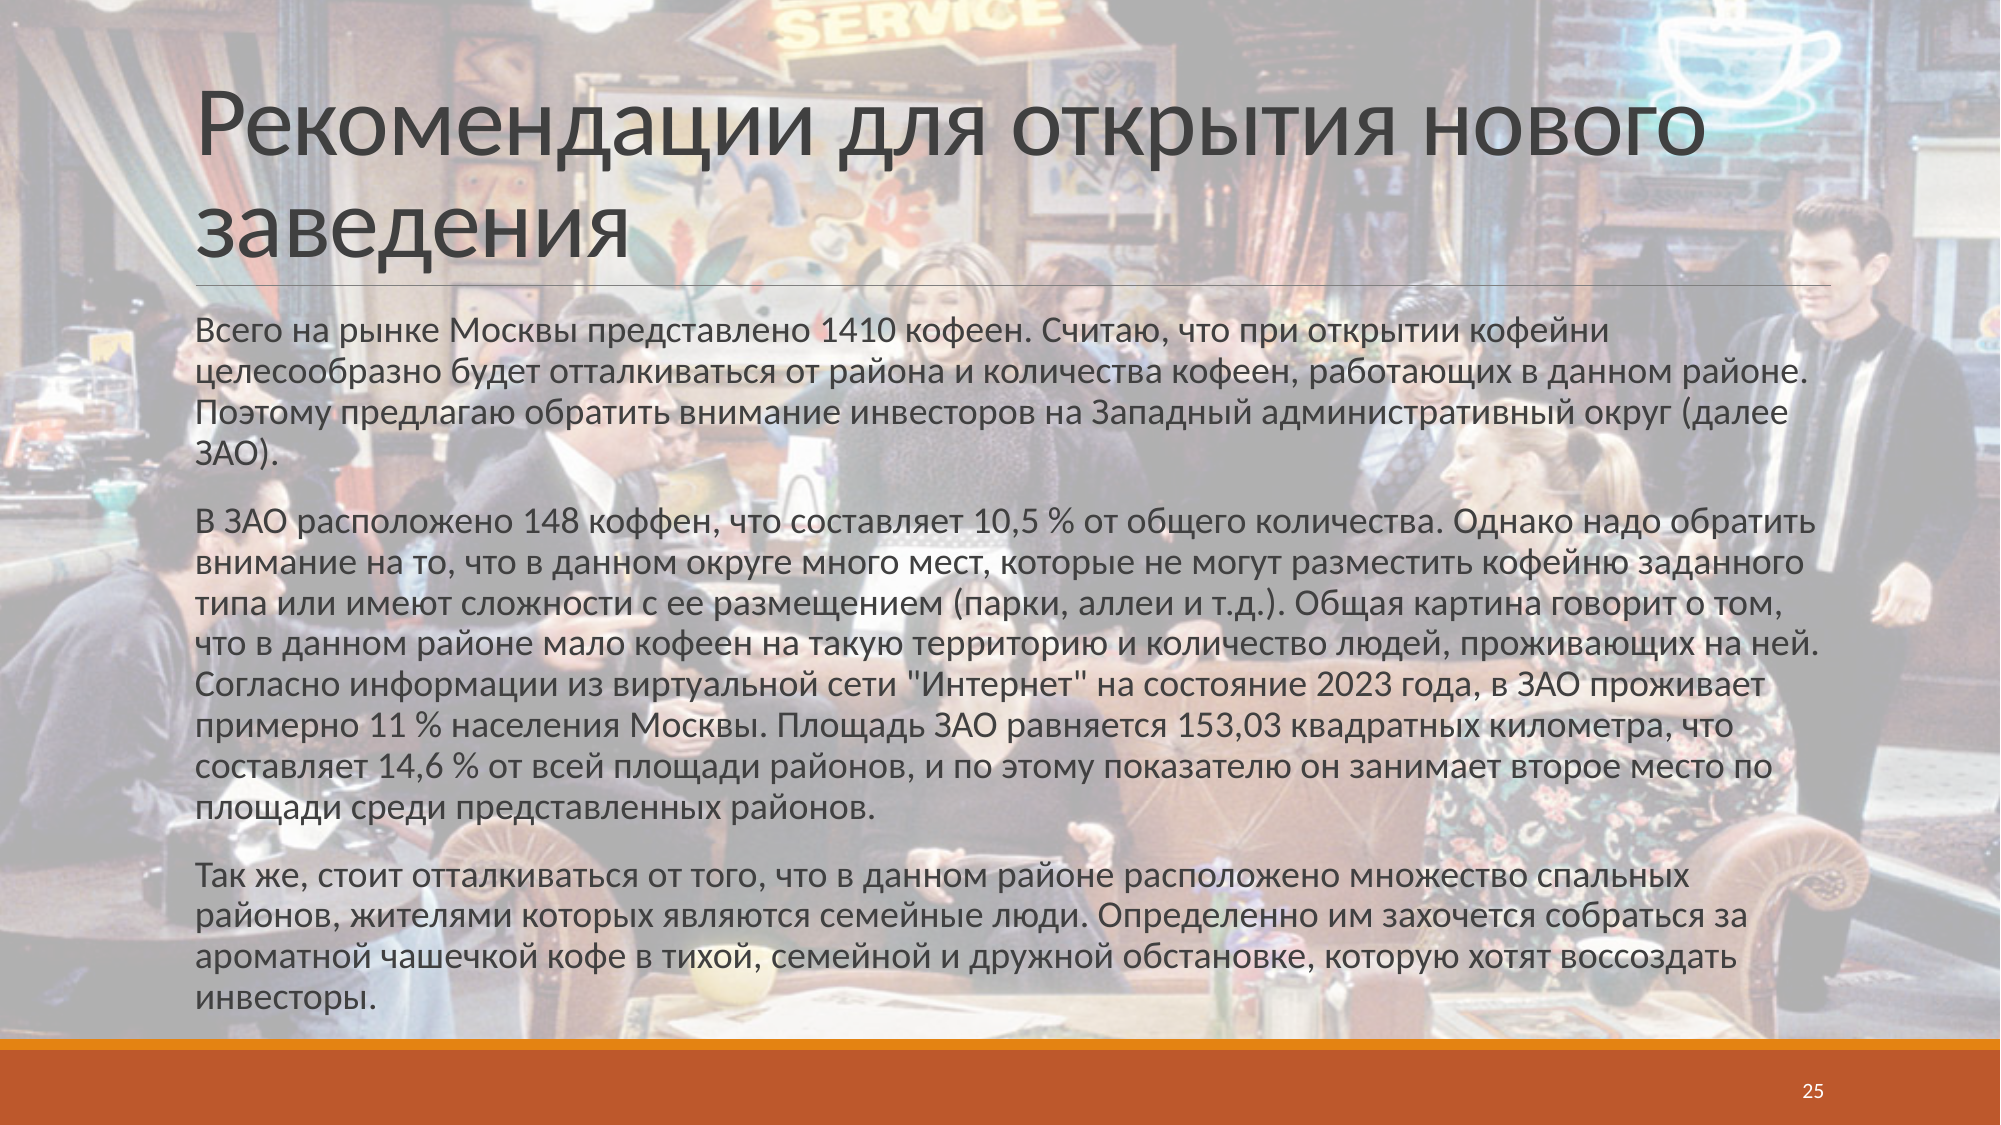

# Рекомендации для открытия нового заведения
Всего на рынке Москвы представлено 1410 кофеен. Считаю, что при открытии кофейни целесообразно будет отталкиваться от района и количества кофеен, работающих в данном районе. Поэтому предлагаю обратить внимание инвесторов на Западный административный округ (далее ЗАО).
В ЗАО расположено 148 коффен, что составляет 10,5 % от общего количества. Однако надо обратить внимание на то, что в данном округе много мест, которые не могут разместить кофейню заданного типа или имеют сложности с ее размещением (парки, аллеи и т.д.). Общая картина говорит о том, что в данном районе мало кофеен на такую территорию и количество людей, проживающих на ней. Согласно информации из виртуальной сети "Интернет" на состояние 2023 года, в ЗАО проживает примерно 11 % населения Москвы. Площадь ЗАО равняется 153,03 квадратных километра, что составляет 14,6 % от всей площади районов, и по этому показателю он занимает второе место по площади среди представленных районов.
Так же, стоит отталкиваться от того, что в данном районе расположено множество спальных районов, жителями которых являются семейные люди. Определенно им захочется собраться за ароматной чашечкой кофе в тихой, семейной и дружной обстановке, которую хотят воссоздать инвесторы.
25